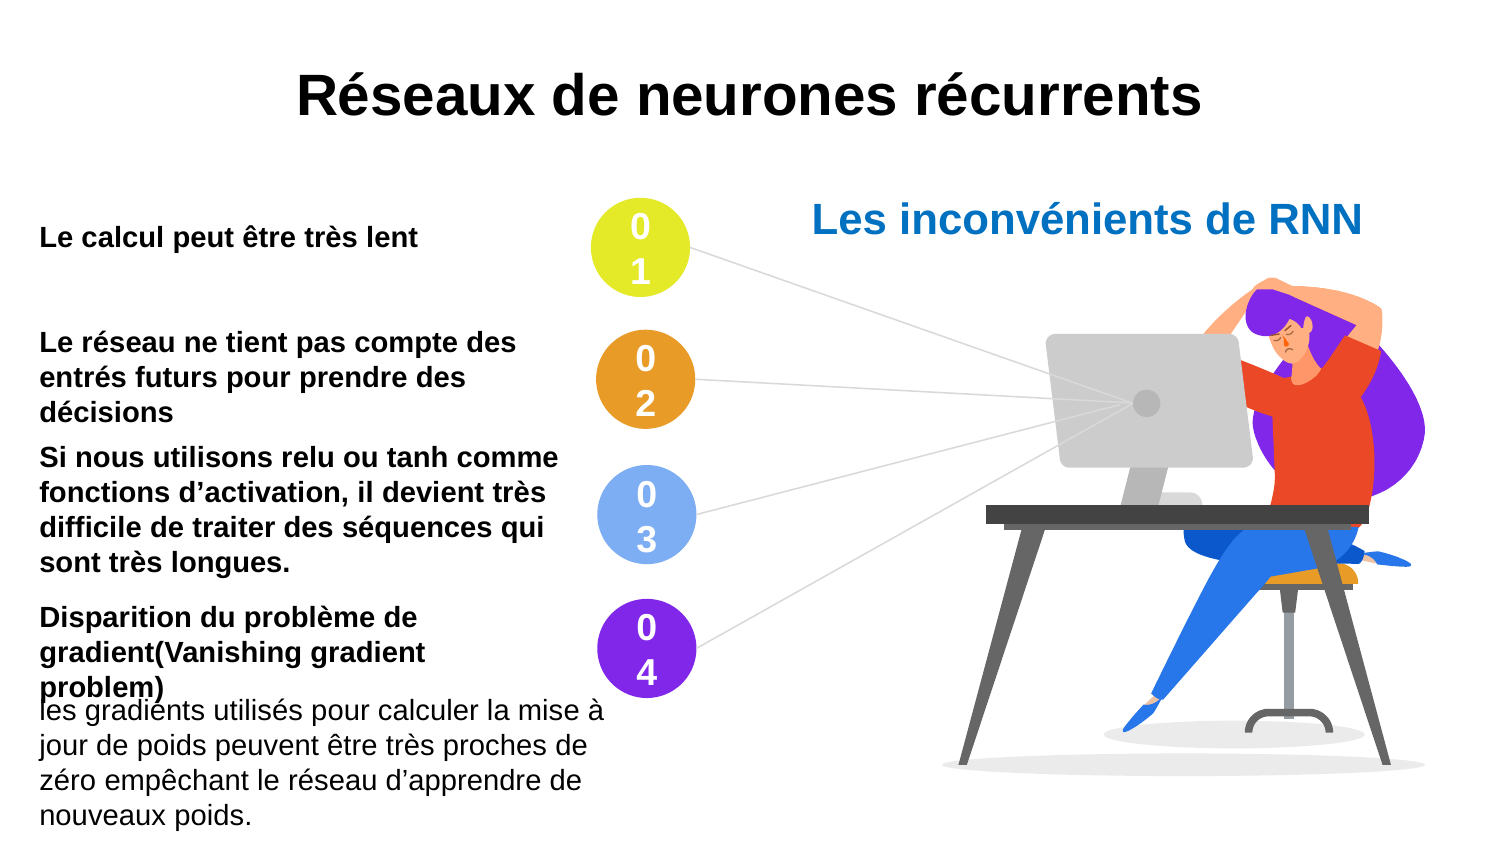

# Réseaux de neurones récurrents
Les inconvénients de RNN
01
Le calcul peut être très lent

02
Le réseau ne tient pas compte des entrés futurs pour prendre des décisions

03
Si nous utilisons relu ou tanh comme fonctions d’activation, il devient très difficile de traiter des séquences qui sont très longues.
04
Disparition du problème de gradient(Vanishing gradient problem)
les gradients utilisés pour calculer la mise à jour de poids peuvent être très proches de zéro empêchant le réseau d’apprendre de nouveaux poids.